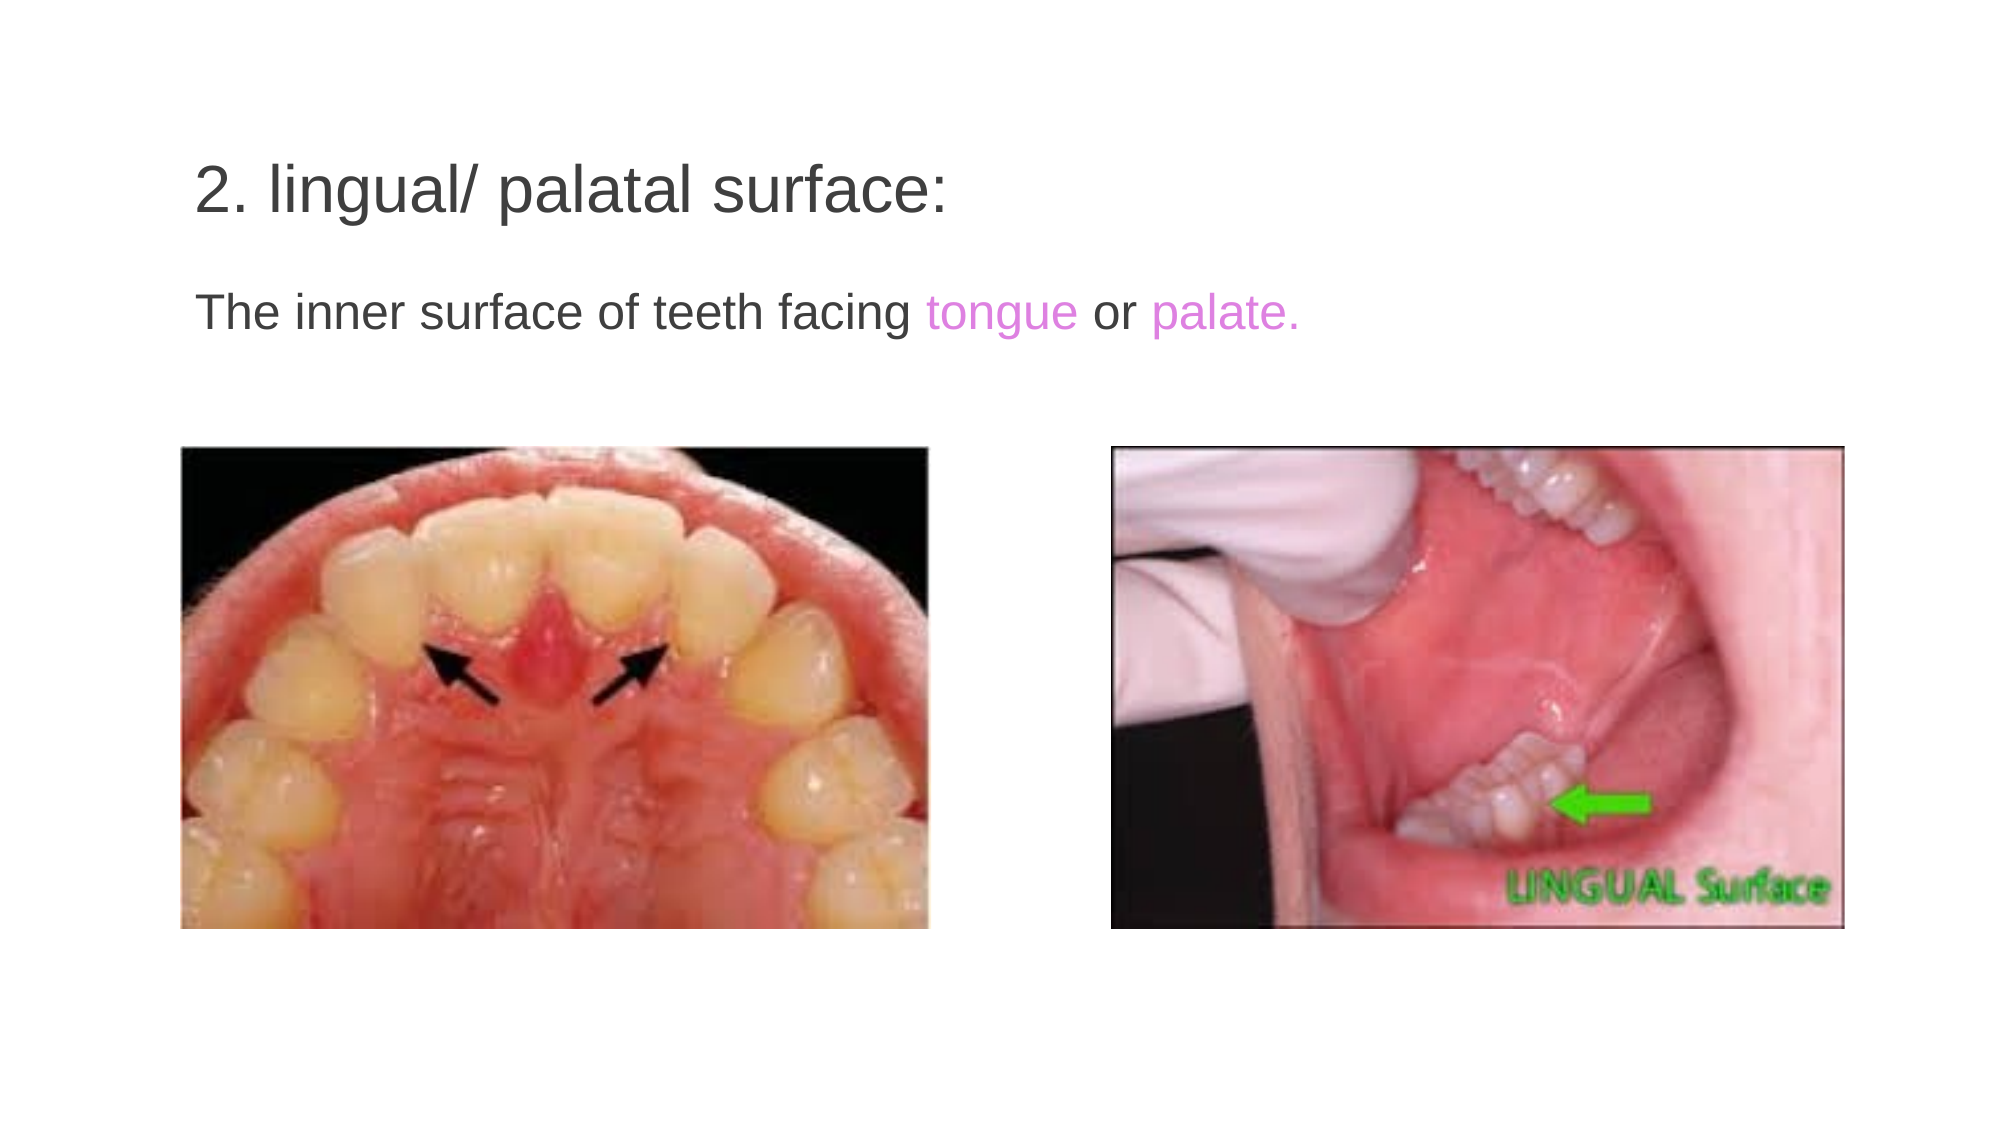

2. lingual/ palatal surface:
The inner surface of teeth facing tongue or palate.